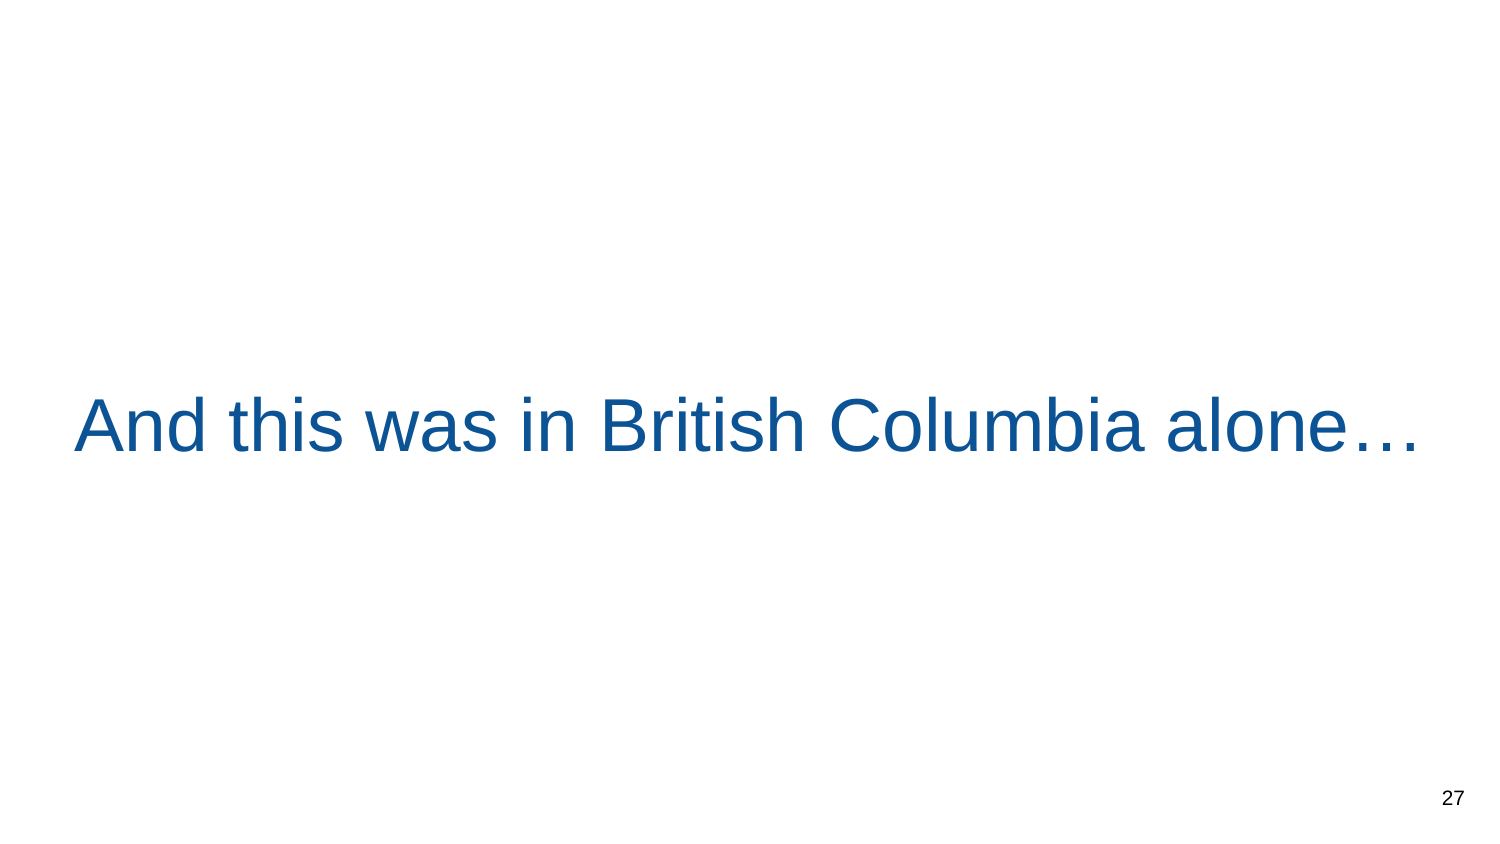

# And this was in British Columbia alone…
27